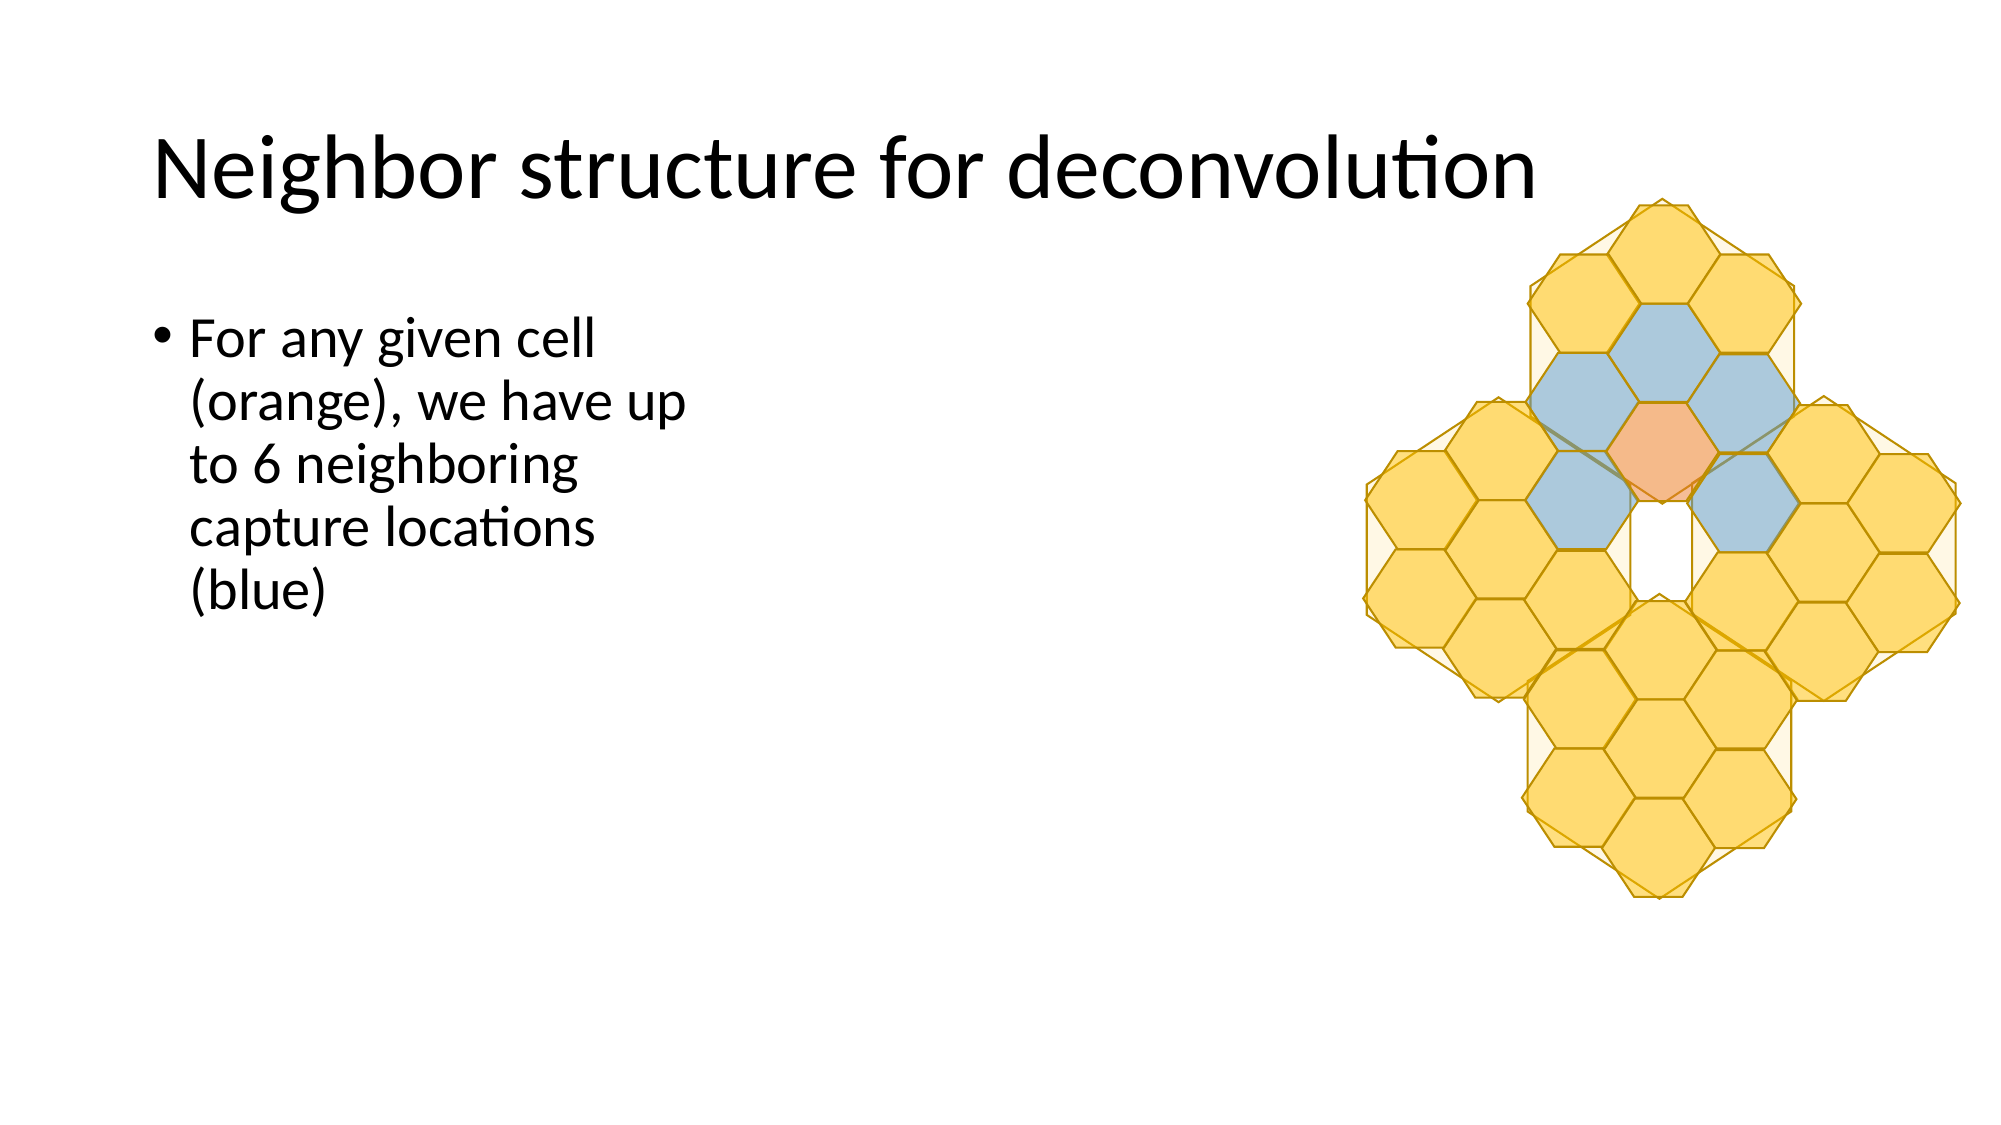

# Neighbor structure for deconvolution

For any given cell (orange), we have up to 6 neighboring capture locations (blue)